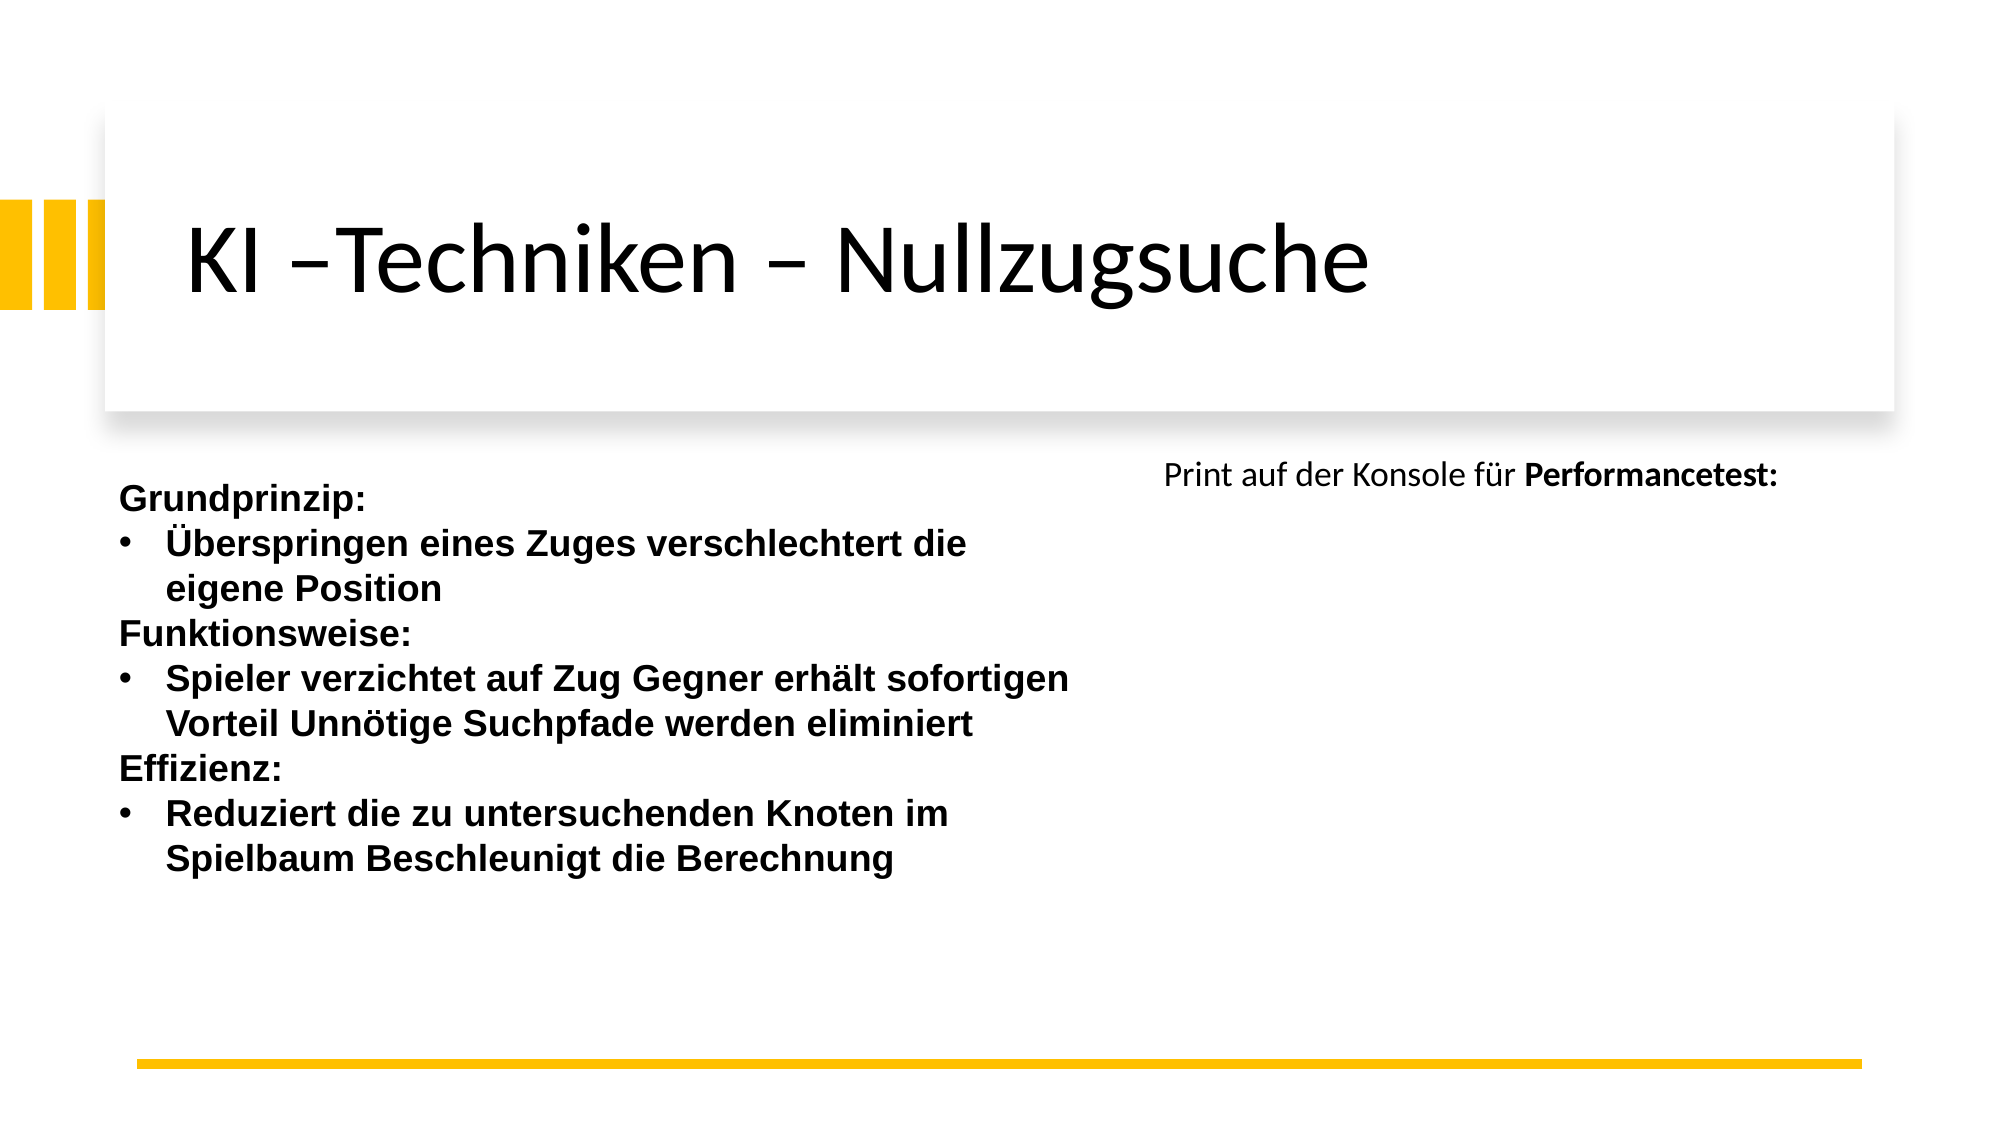

# KI –Techniken – Nullzugsuche

Print auf der Konsole für Performancetest:
Grundprinzip:
Überspringen eines Zuges verschlechtert die eigene Position
Funktionsweise:
Spieler verzichtet auf Zug Gegner erhält sofortigen Vorteil Unnötige Suchpfade werden eliminiert
Effizienz:
Reduziert die zu untersuchenden Knoten im Spielbaum Beschleunigt die Berechnung